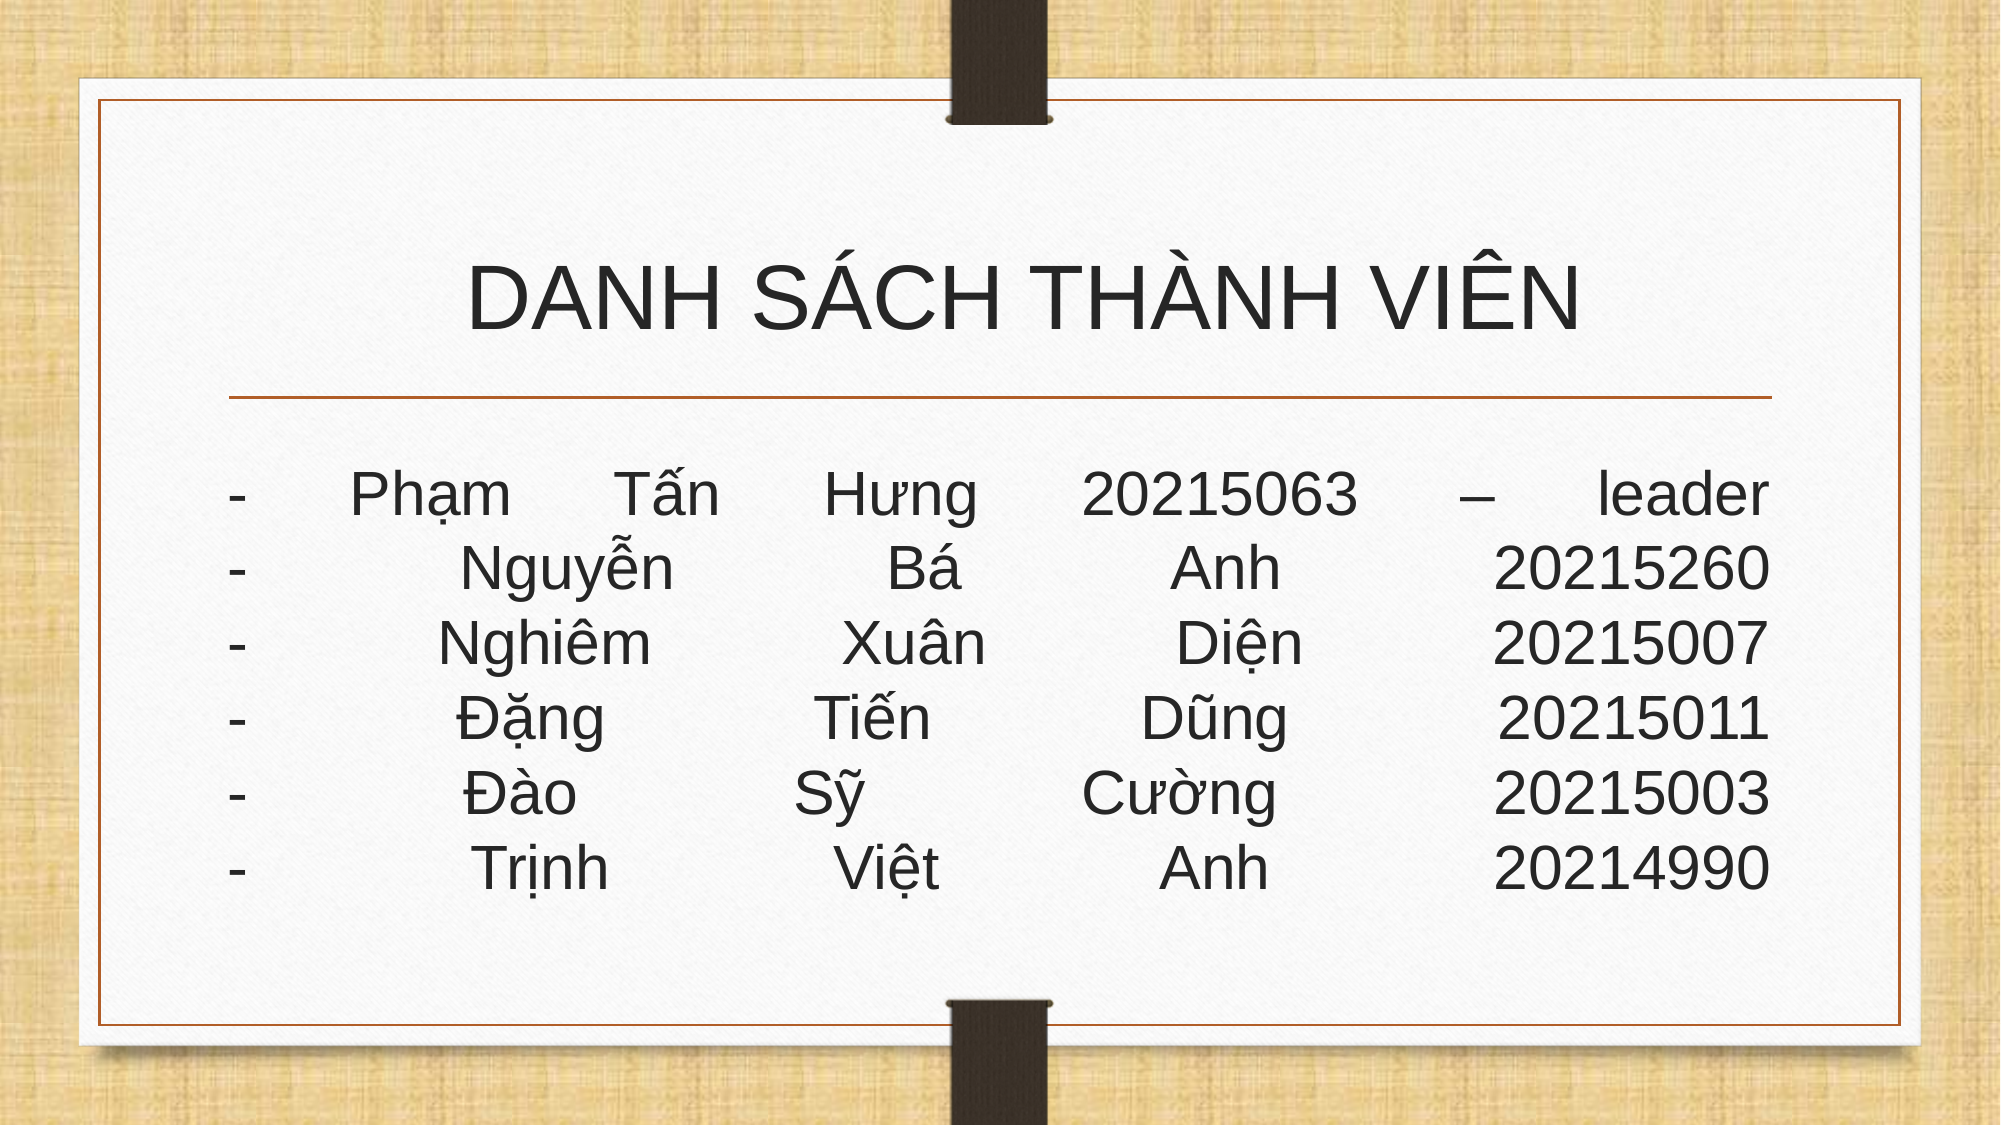

DANH SÁCH THÀNH VIÊN
# - Phạm Tấn Hưng 20215063 – leader - Nguyễn Bá Anh 20215260 - Nghiêm Xuân Diện 20215007 - Đặng Tiến Dũng 20215011 - Đào Sỹ Cường 20215003 - Trịnh Việt Anh 20214990